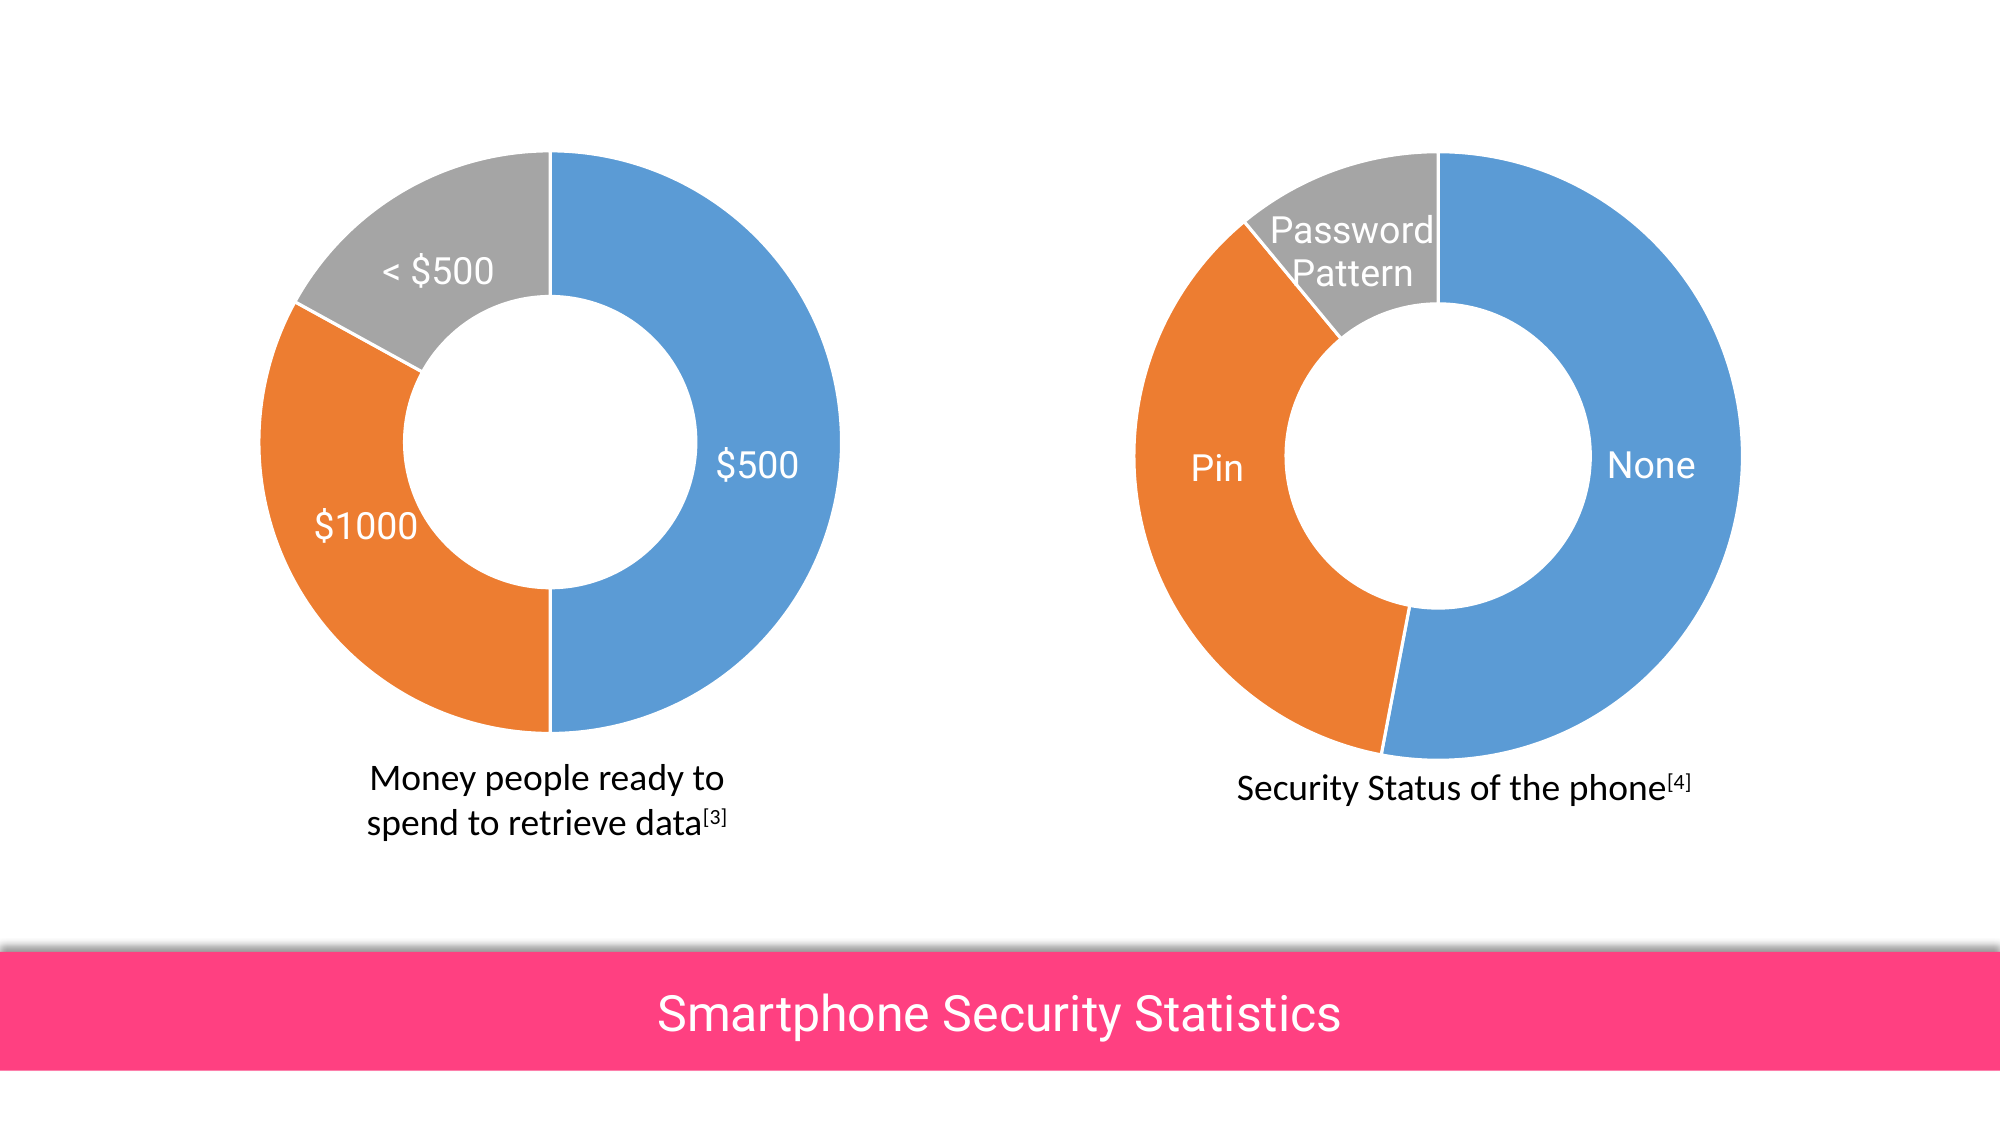

### Chart

| Category | Money Spent |
|---|---|
| $500  | 50.0 |
| $1,000  | 33.0 |
| < $500 | 17.0 |
< $500
$500
$1000

### Chart

| Category | Sales |
|---|---|
| None | 53.0 |
| Pin | 36.0 |
| Password / Pattern | 11.0 |
None
Pin
Money people ready to spend to retrieve data[3]
Security Status of the phone[4]
Smartphone Security Statistics